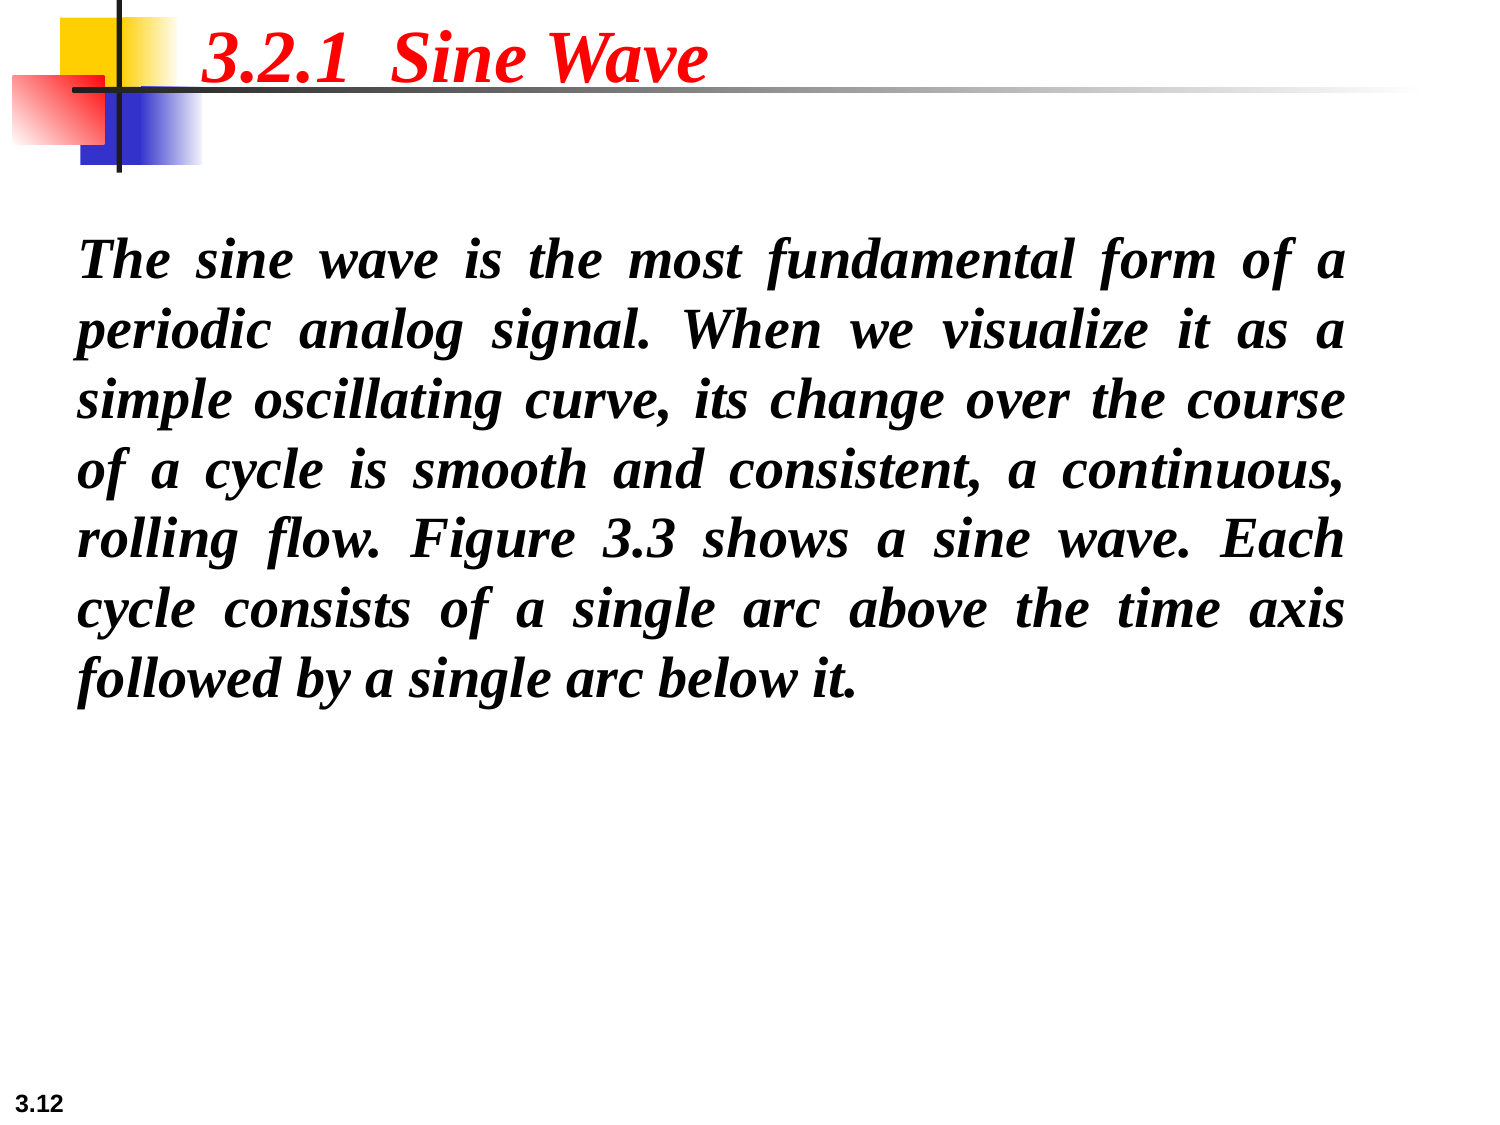

3.2.1  Sine Wave

The sine wave is the most fundamental form of a periodic analog signal. When we visualize it as a simple oscillating curve, its change over the course of a cycle is smooth and consistent, a continuous, rolling flow. Figure 3.3 shows a sine wave. Each cycle consists of a single arc above the time axis followed by a single arc below it.
3.12